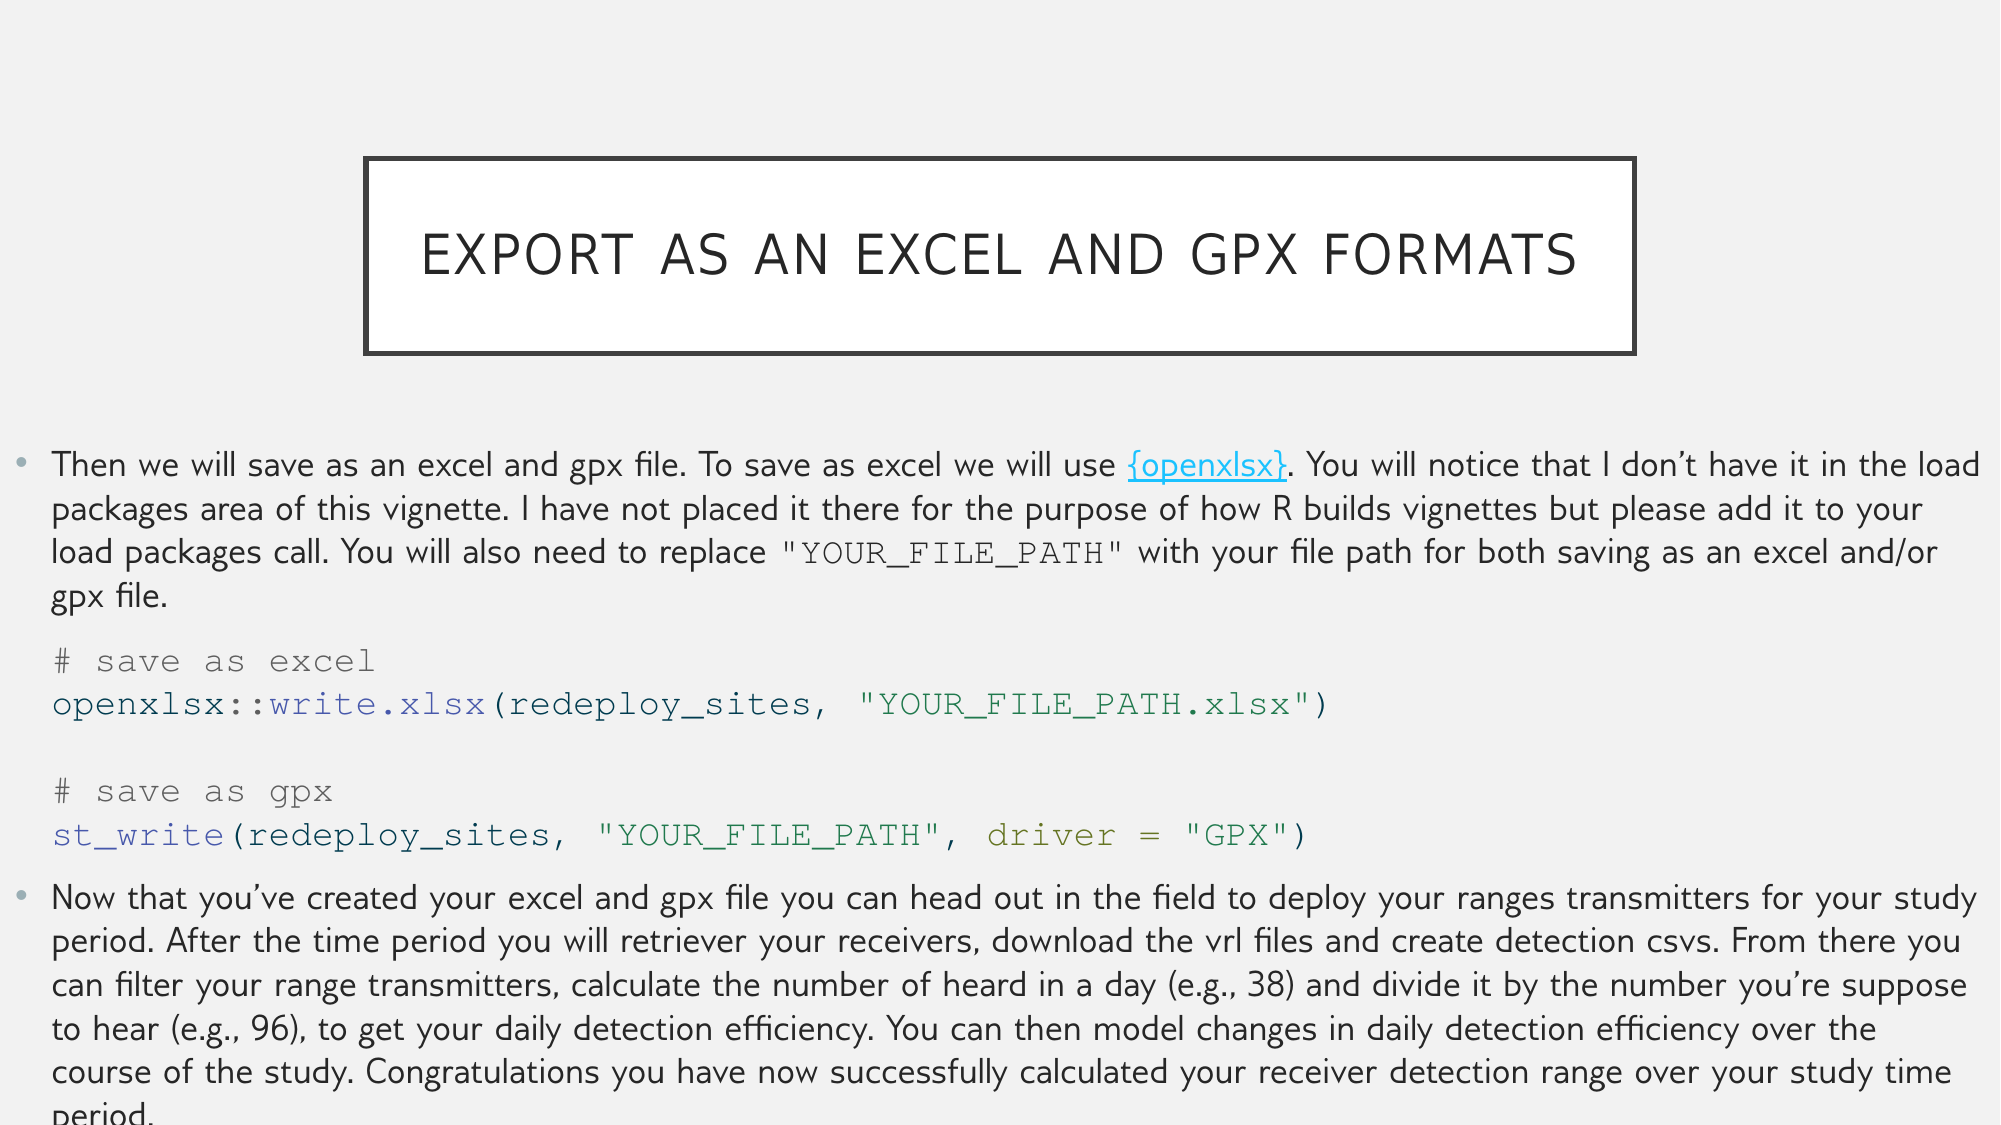

# Export as an excel and gpx formats
Then we will save as an excel and gpx file. To save as excel we will use {openxlsx}. You will notice that I don’t have it in the load packages area of this vignette. I have not placed it there for the purpose of how R builds vignettes but please add it to your load packages call. You will also need to replace "YOUR_FILE_PATH" with your file path for both saving as an excel and/or gpx file.
# save as excel openxlsx::write.xlsx(redeploy_sites, "YOUR_FILE_PATH.xlsx") # save as gpx st_write(redeploy_sites, "YOUR_FILE_PATH", driver = "GPX")
Now that you’ve created your excel and gpx file you can head out in the field to deploy your ranges transmitters for your study period. After the time period you will retriever your receivers, download the vrl files and create detection csvs. From there you can filter your range transmitters, calculate the number of heard in a day (e.g., 38) and divide it by the number you’re suppose to hear (e.g., 96), to get your daily detection efficiency. You can then model changes in daily detection efficiency over the course of the study. Congratulations you have now successfully calculated your receiver detection range over your study time period.